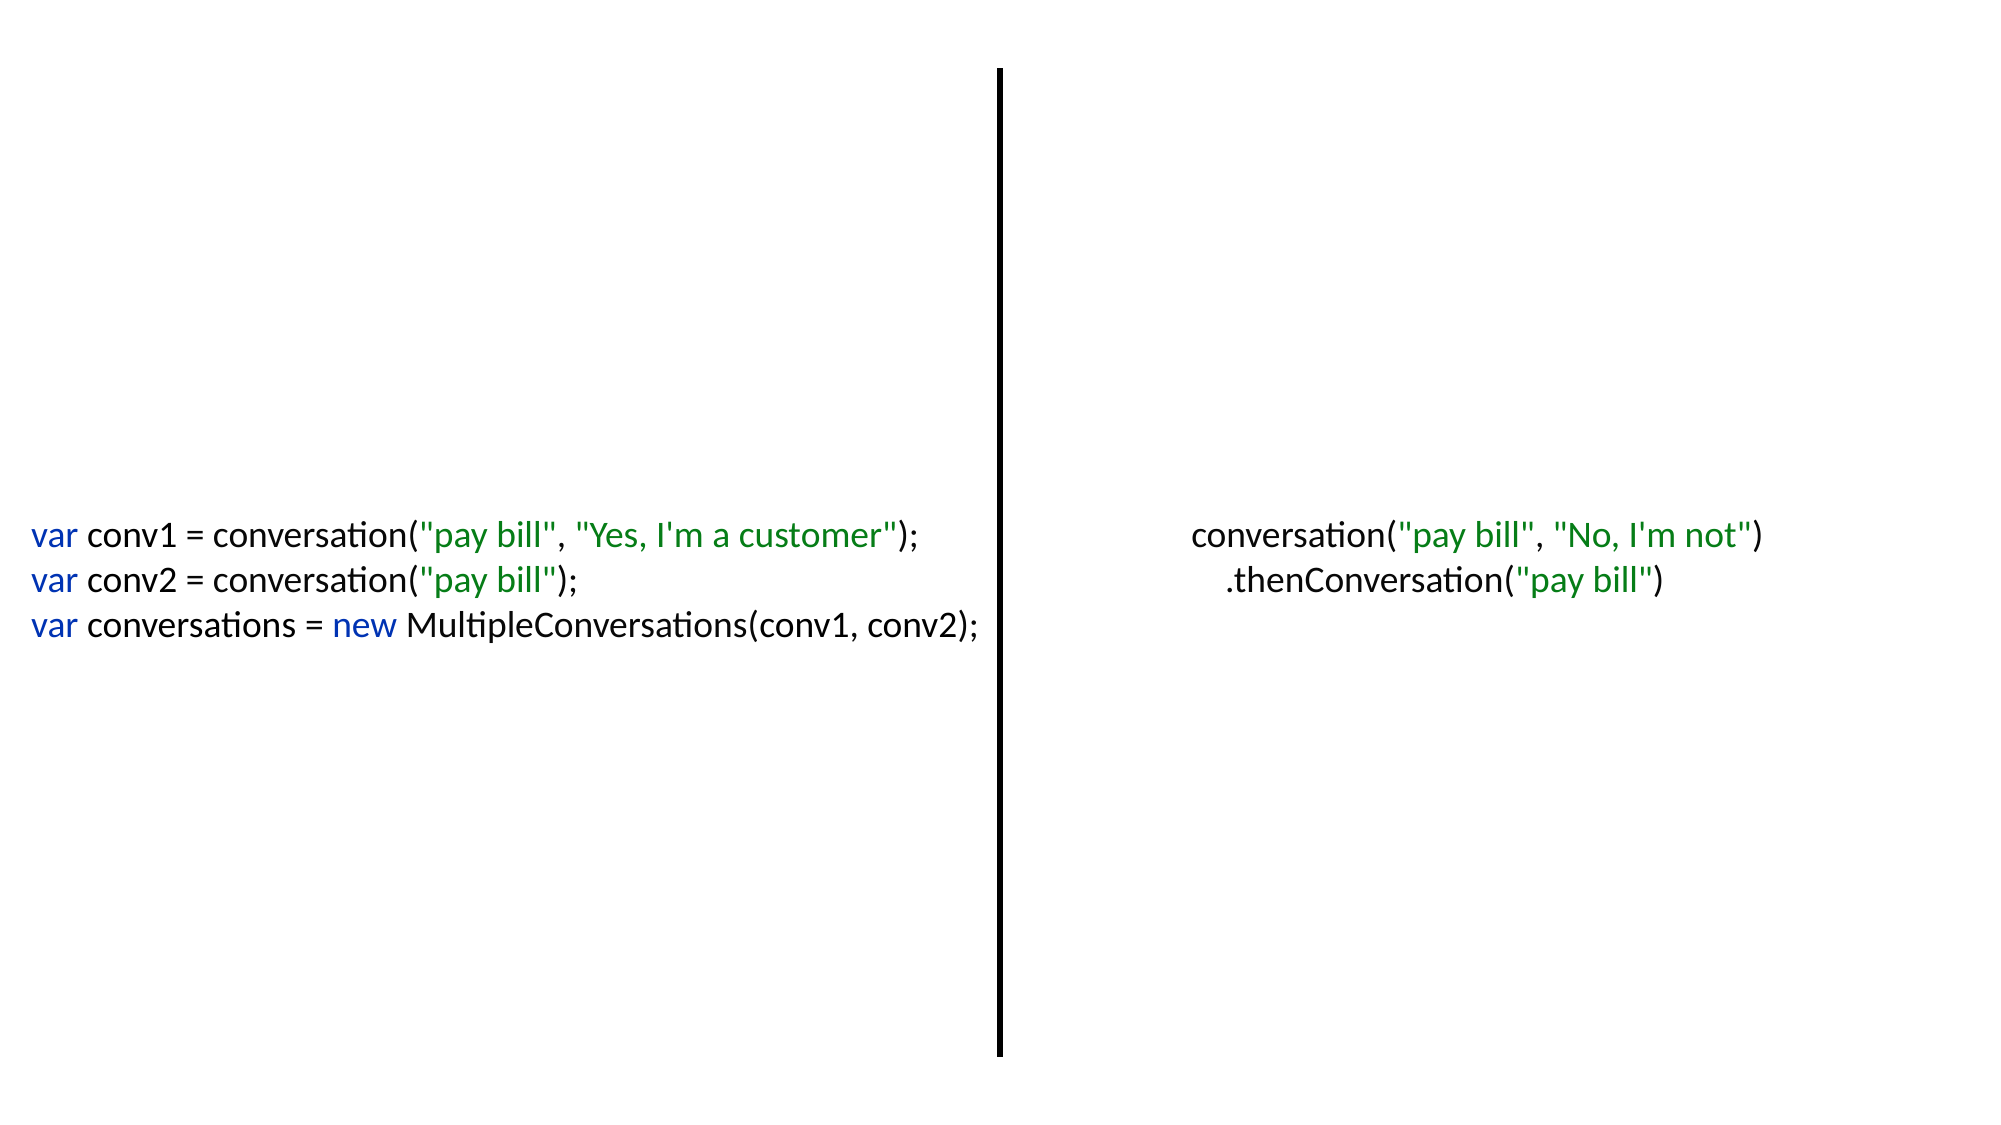

var conv1 = conversation("pay bill", "Yes, I'm a customer");
var conv2 = conversation("pay bill");
var conversations = new MultipleConversations(conv1, conv2);
conversation("pay bill", "No, I'm not")
    .thenConversation("pay bill")